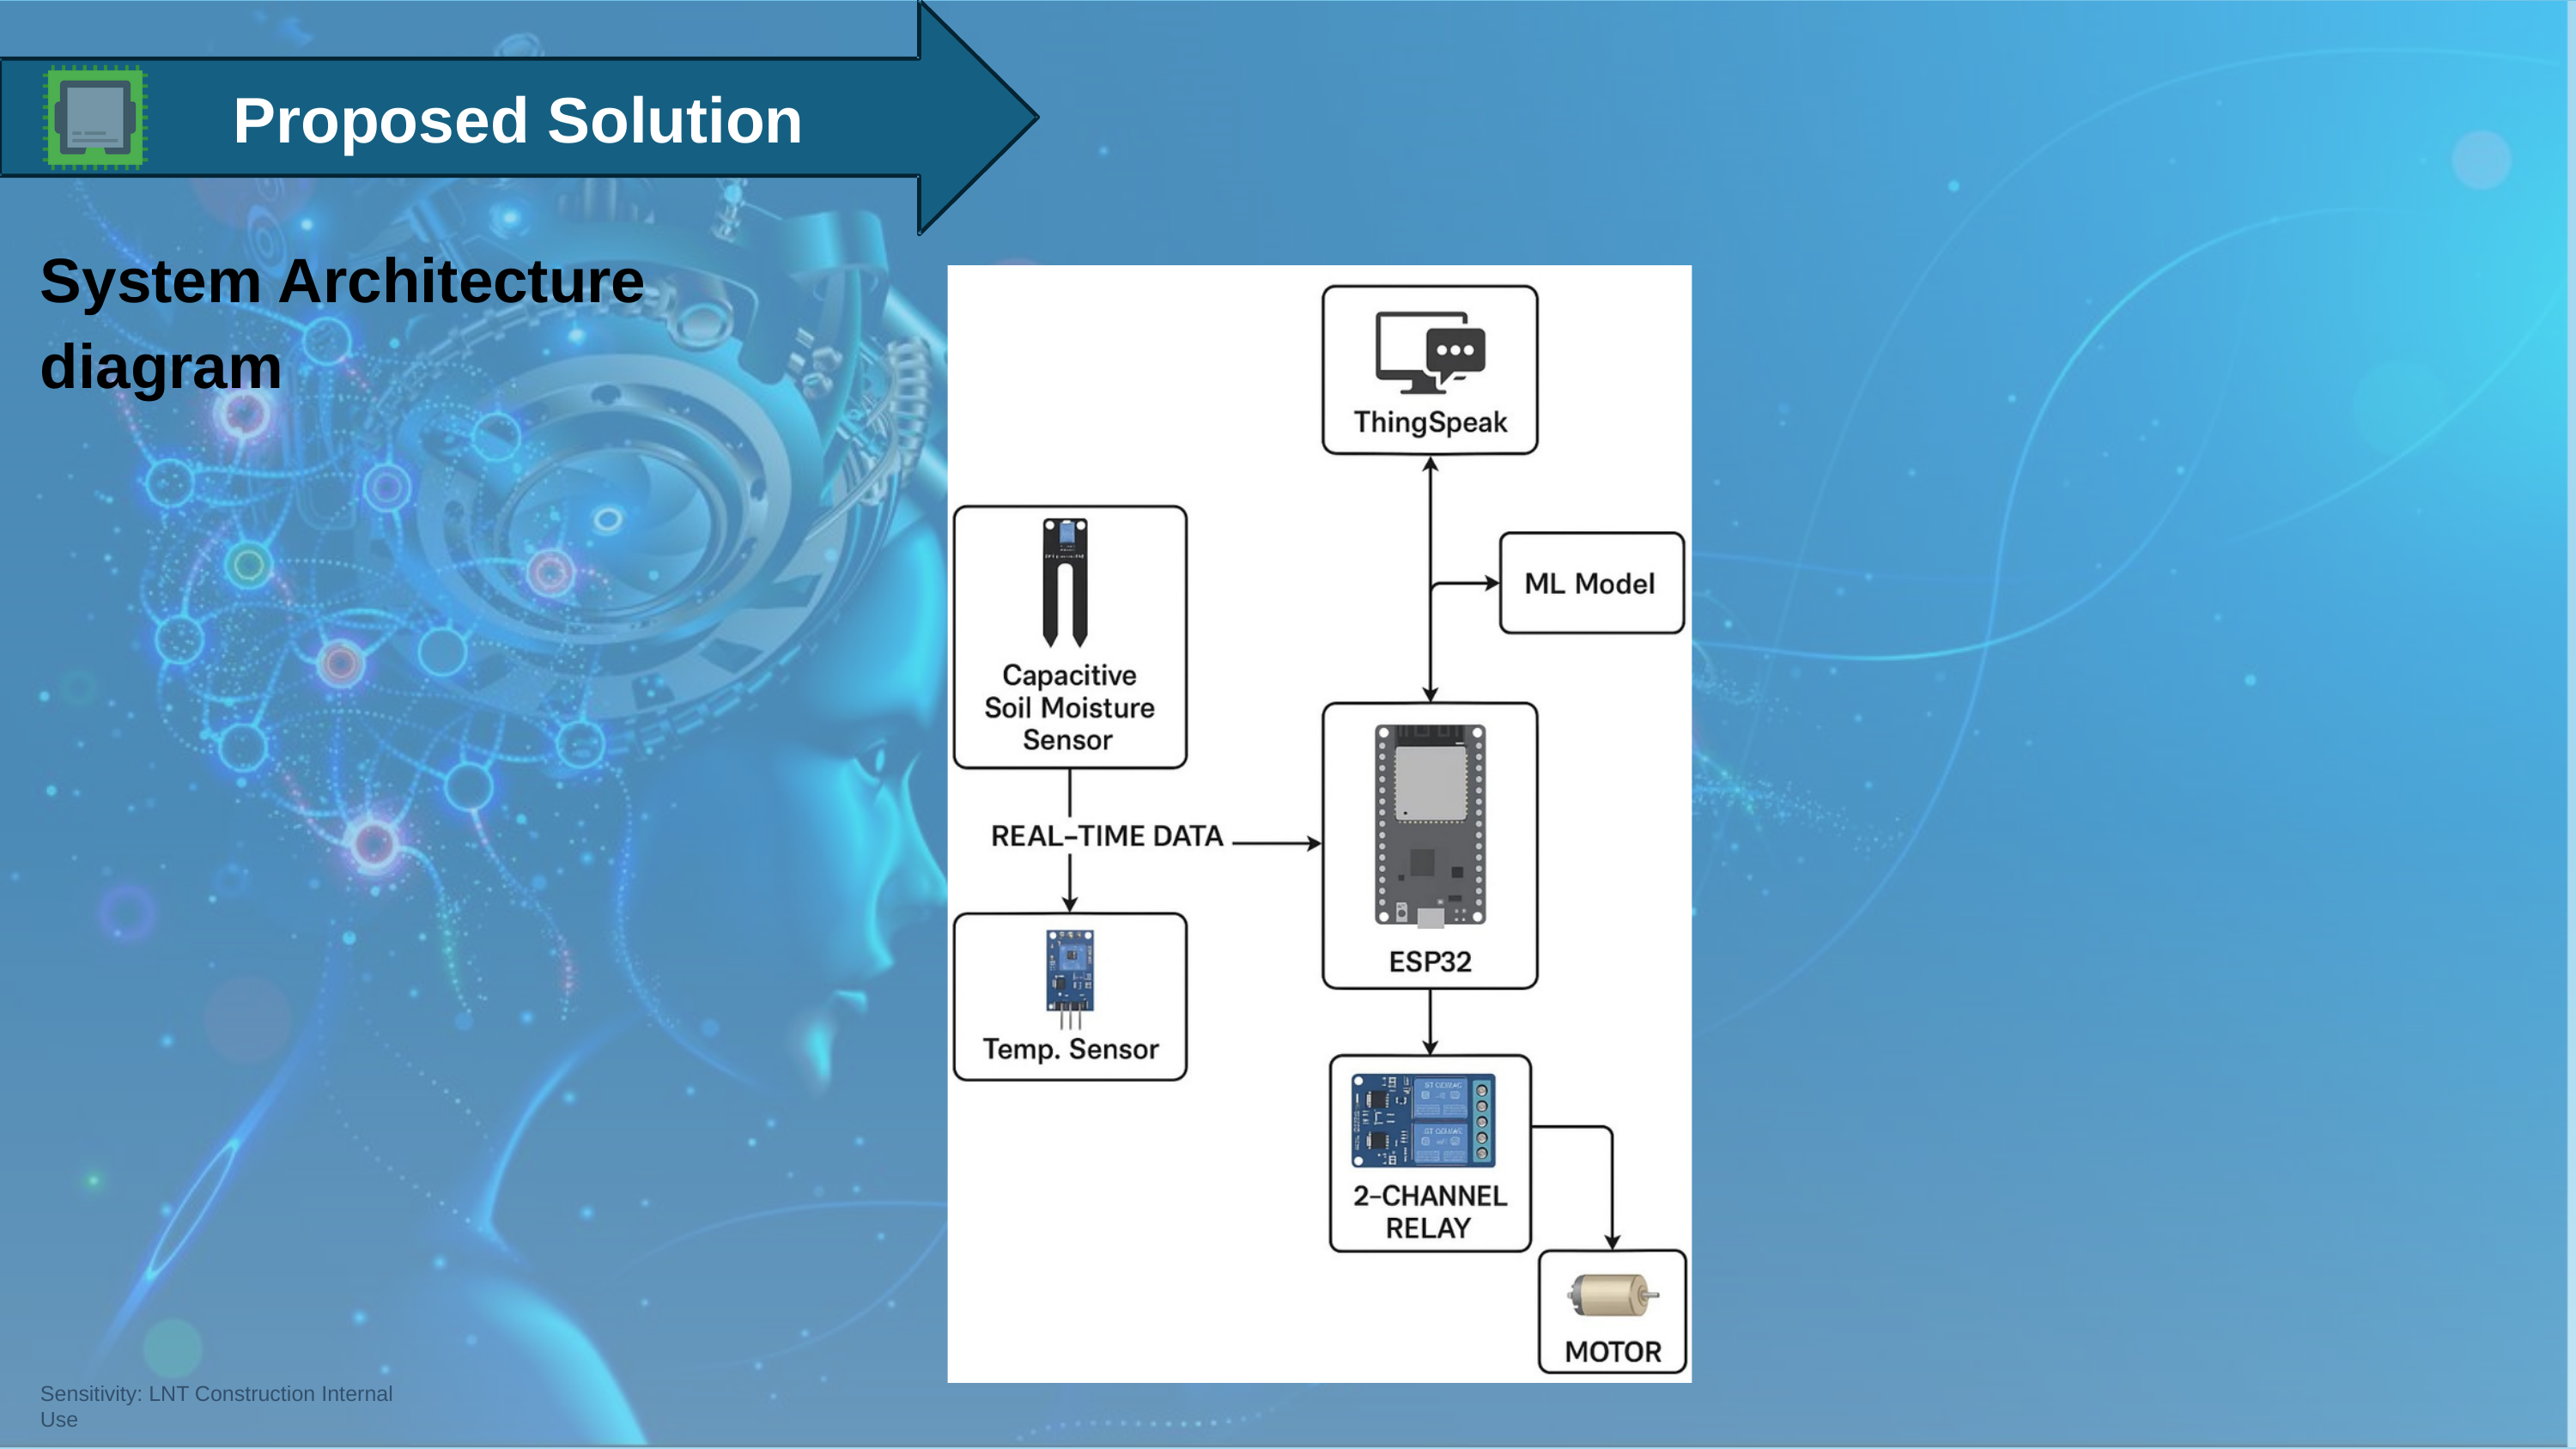

Proposed Solution

System Architecture diagram

Sensitivity: LNT Construction Internal Use